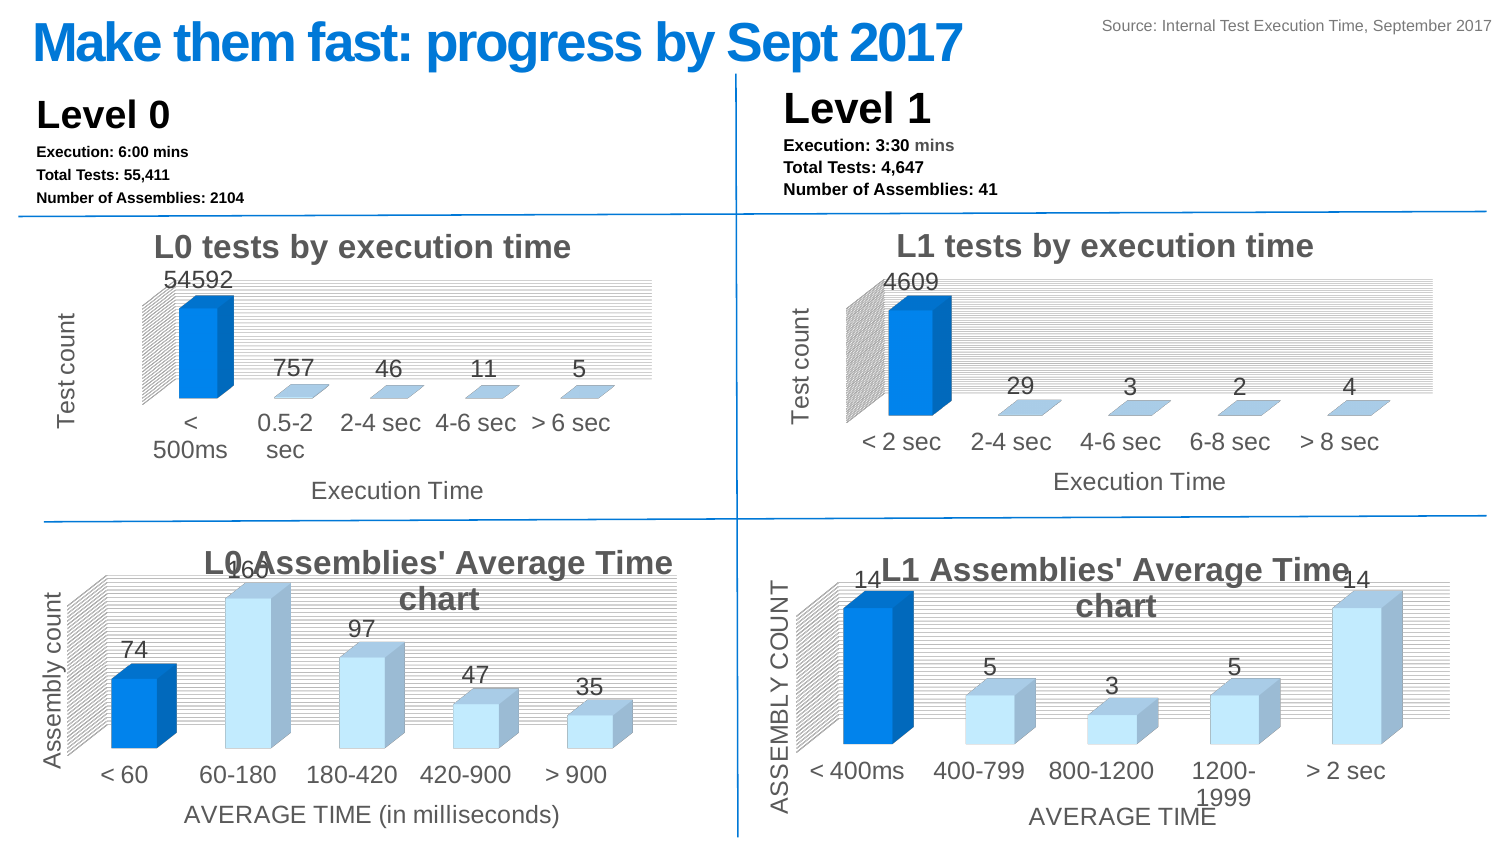

# Make them fast: progress by Sept 2017
Source: Internal Test Execution Time, September 2017
Level 0
Execution: 6:00 mins
Total Tests: 55,411
Number of Assemblies: 2104
Level 1
Execution: 3:30 mins
Total Tests: 4,647
Number of Assemblies: 41

[unsupported chart]

[unsupported chart]

[unsupported chart]

[unsupported chart]